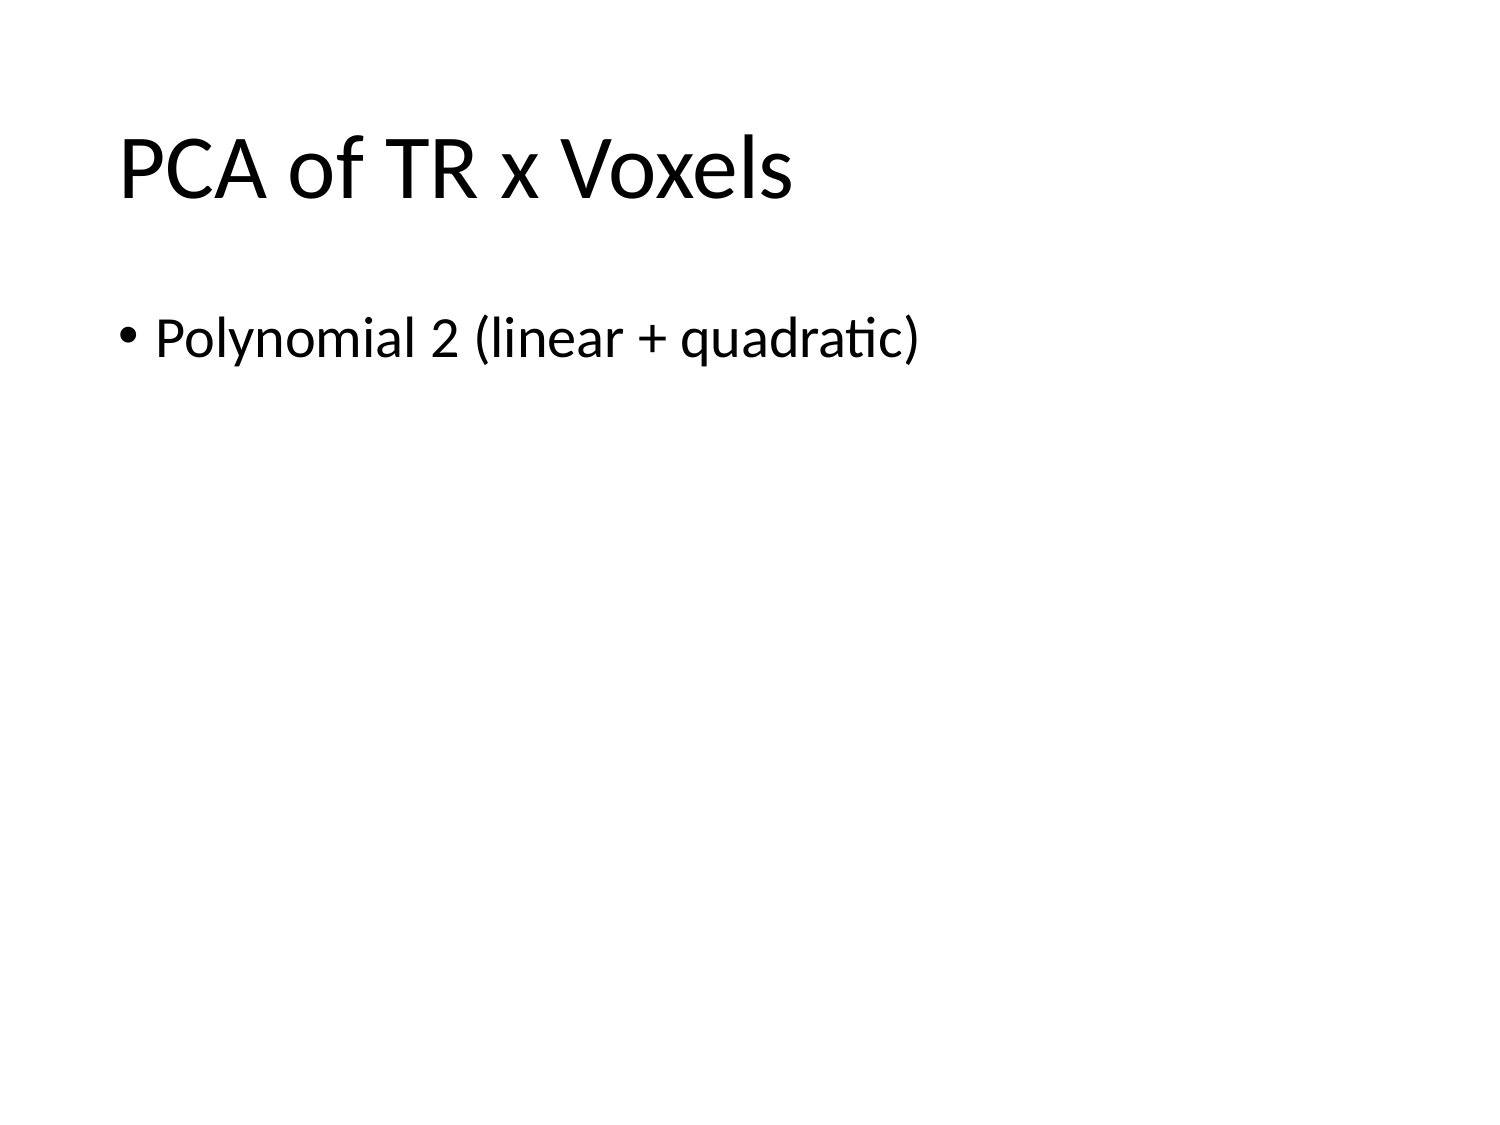

# PCA of TR x Voxels
Polynomial 2 (linear + quadratic)